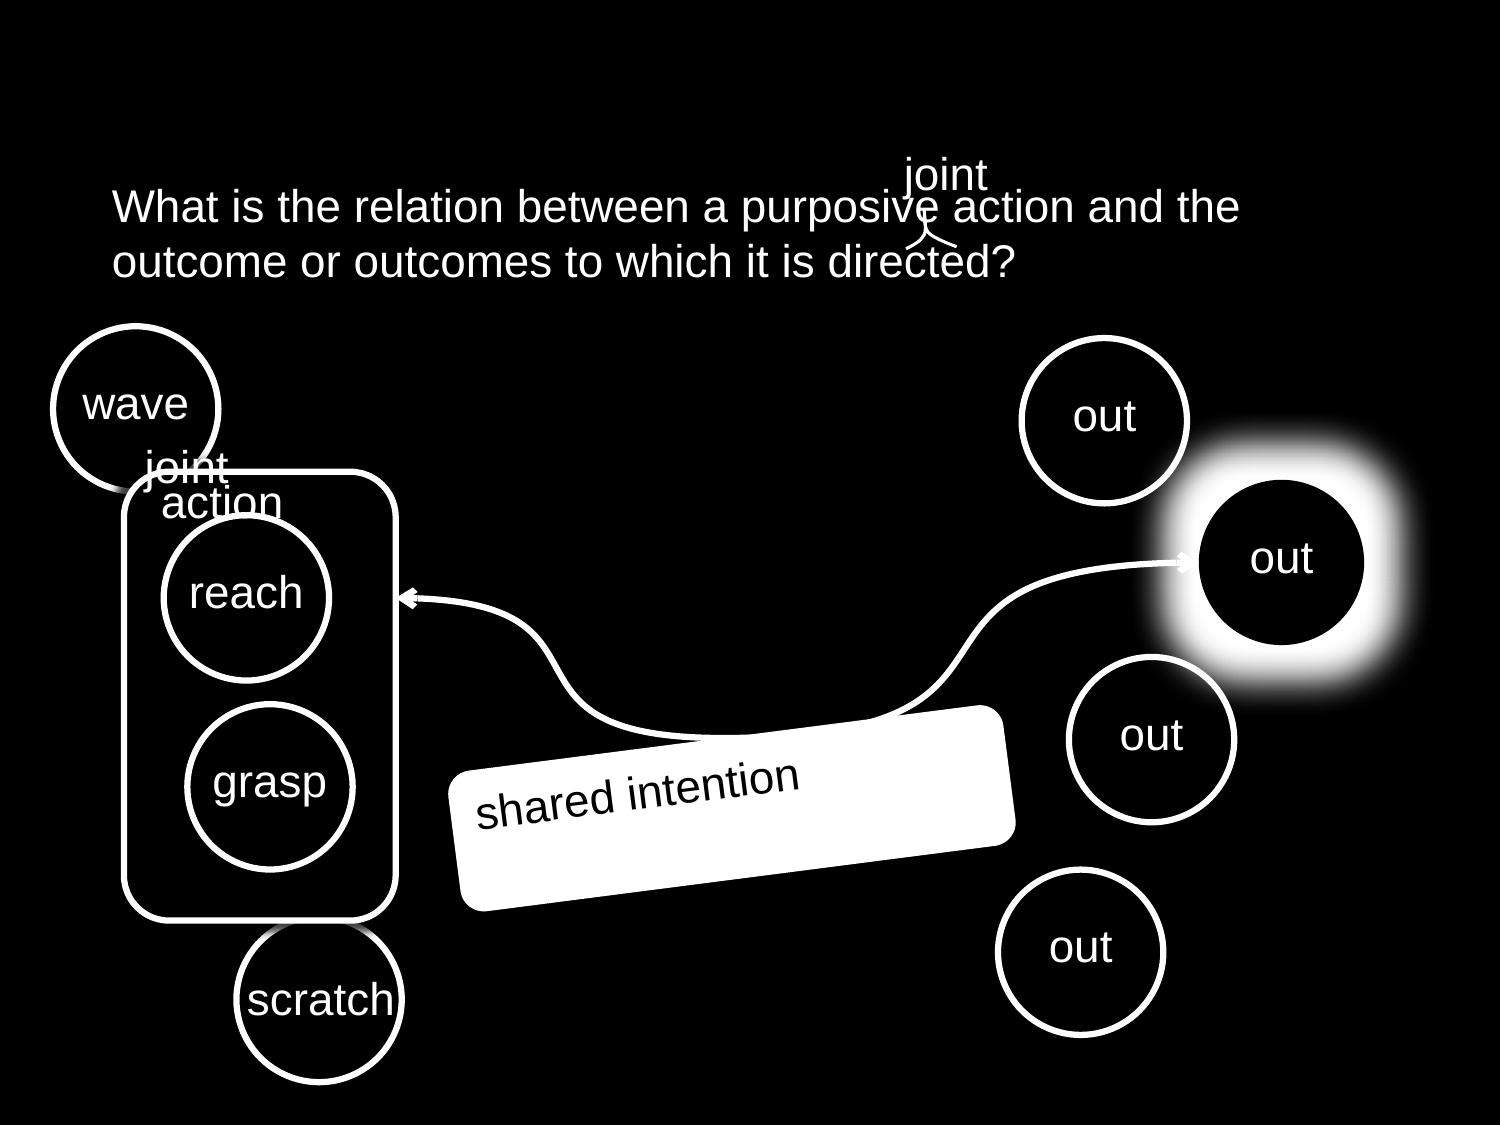

joint
What is the relation between a purposive action and the outcome or outcomes to which it is directed?

wave
out
joint
action

out
reach
act
out
grasp
shared intention or social motor representation
out

scratch